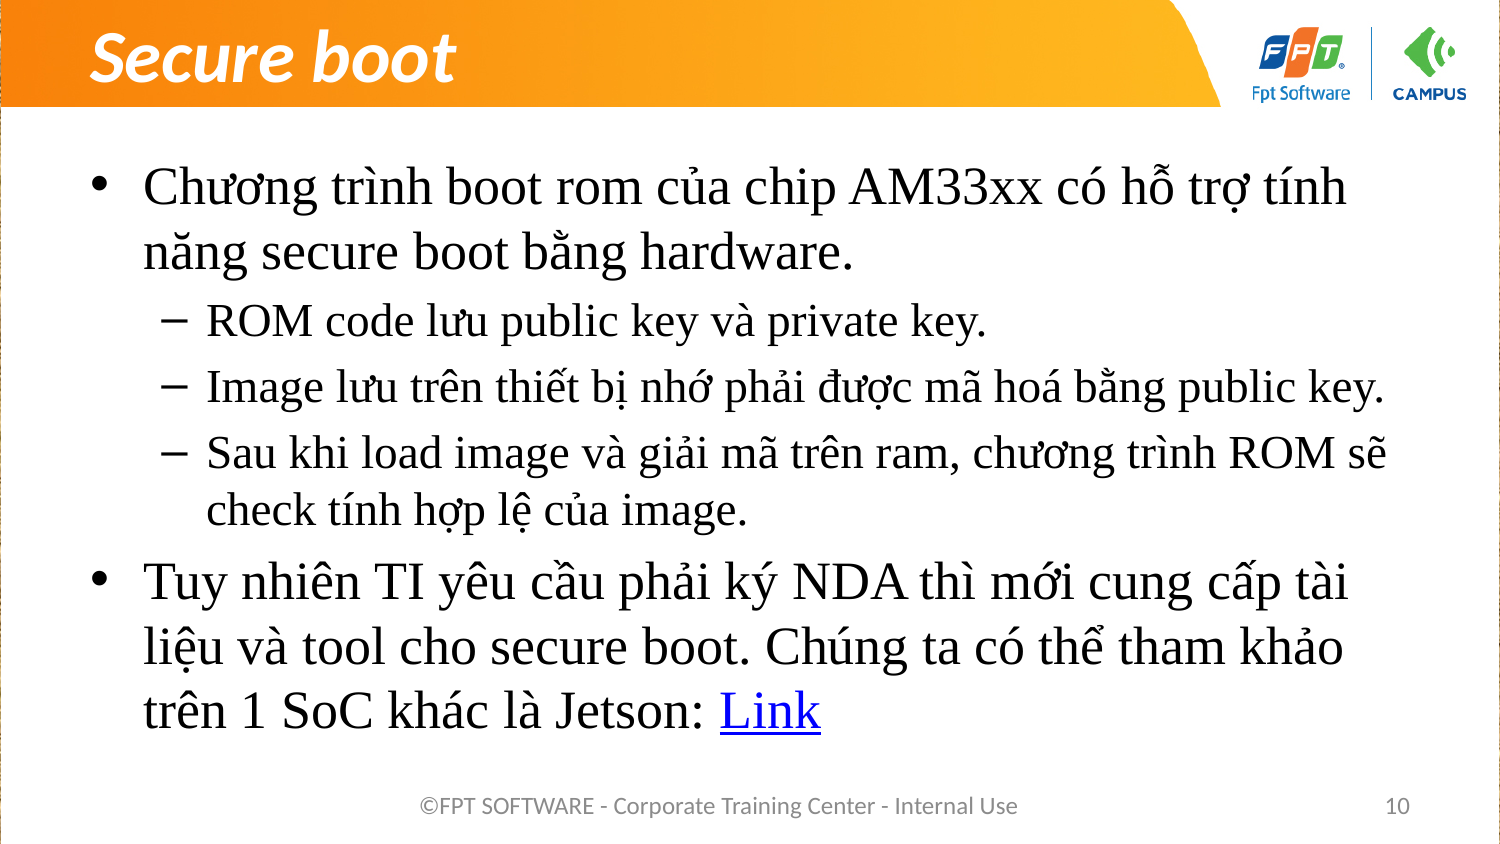

# Secure boot
Chương trình boot rom của chip AM33xx có hỗ trợ tính năng secure boot bằng hardware.
ROM code lưu public key và private key.
Image lưu trên thiết bị nhớ phải được mã hoá bằng public key.
Sau khi load image và giải mã trên ram, chương trình ROM sẽ check tính hợp lệ của image.
Tuy nhiên TI yêu cầu phải ký NDA thì mới cung cấp tài liệu và tool cho secure boot. Chúng ta có thể tham khảo trên 1 SoC khác là Jetson: Link
©FPT SOFTWARE - Corporate Training Center - Internal Use
10